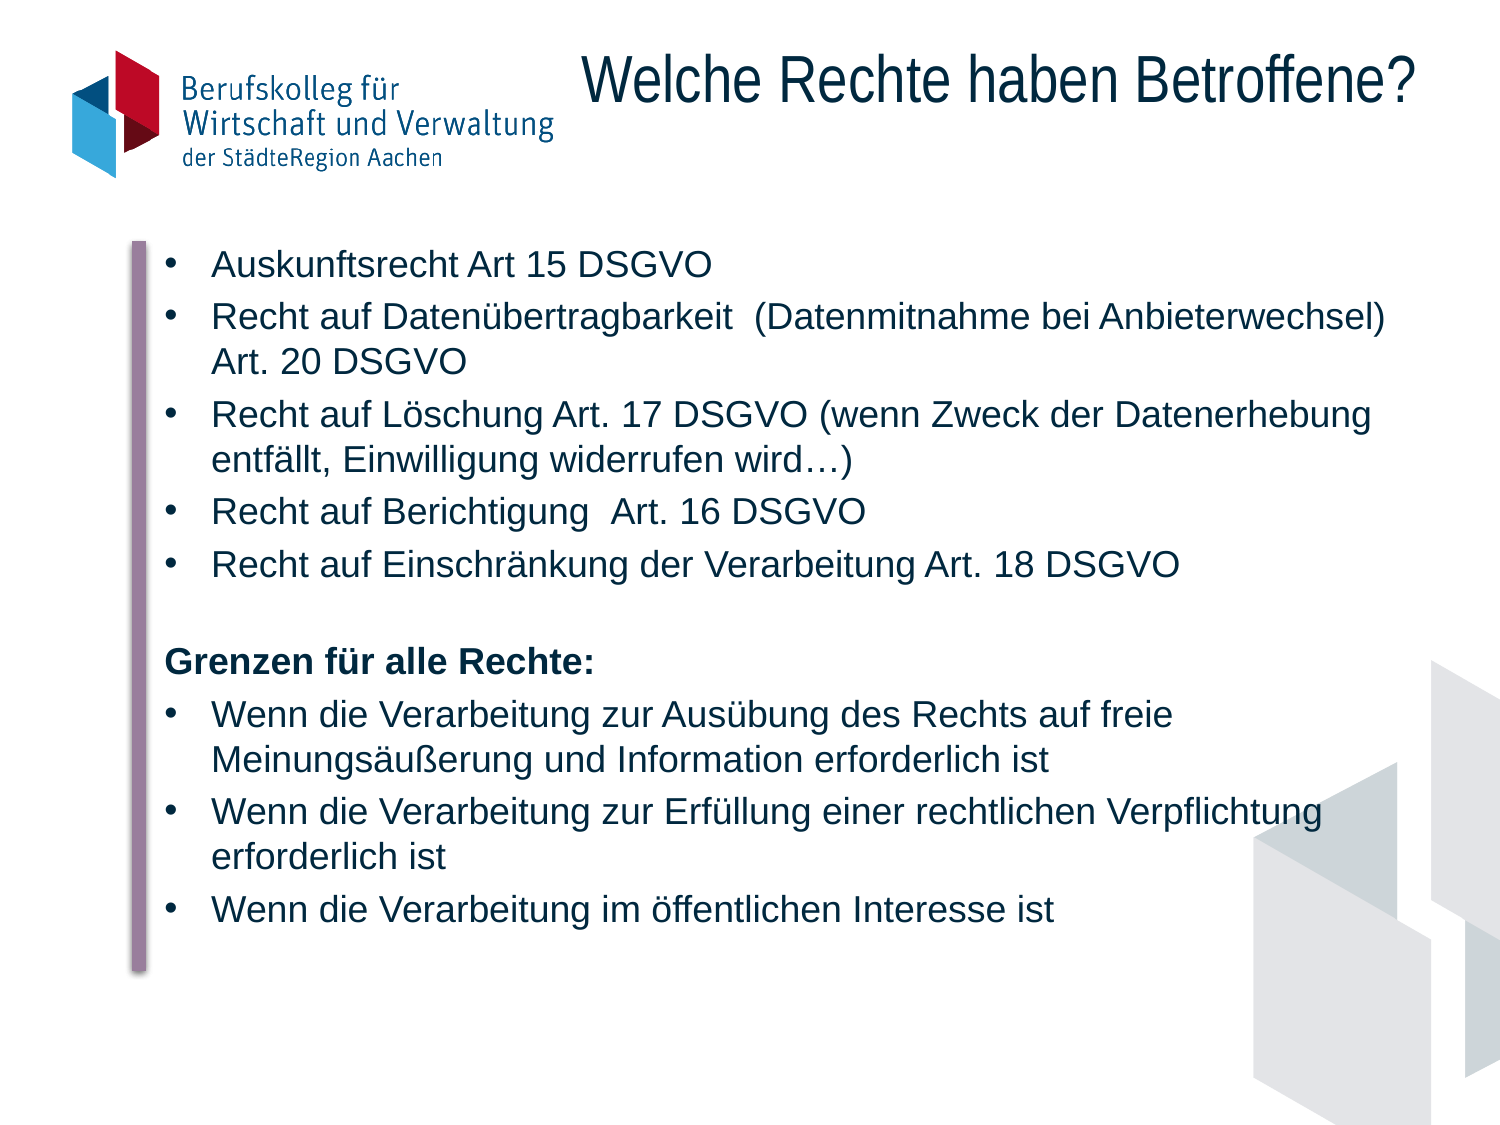

# Welche Rechte haben Betroffene?
Auskunftsrecht Art 15 DSGVO
Recht auf Datenübertragbarkeit  (Datenmitnahme bei Anbieterwechsel) Art. 20 DSGVO
Recht auf Löschung Art. 17 DSGVO (wenn Zweck der Datenerhebung entfällt, Einwilligung widerrufen wird…)
Recht auf Berichtigung  Art. 16 DSGVO
Recht auf Einschränkung der Verarbeitung Art. 18 DSGVO
Grenzen für alle Rechte:
Wenn die Verarbeitung zur Ausübung des Rechts auf freie Meinungsäußerung und Information erforderlich ist
Wenn die Verarbeitung zur Erfüllung einer rechtlichen Verpflichtung erforderlich ist
Wenn die Verarbeitung im öffentlichen Interesse ist